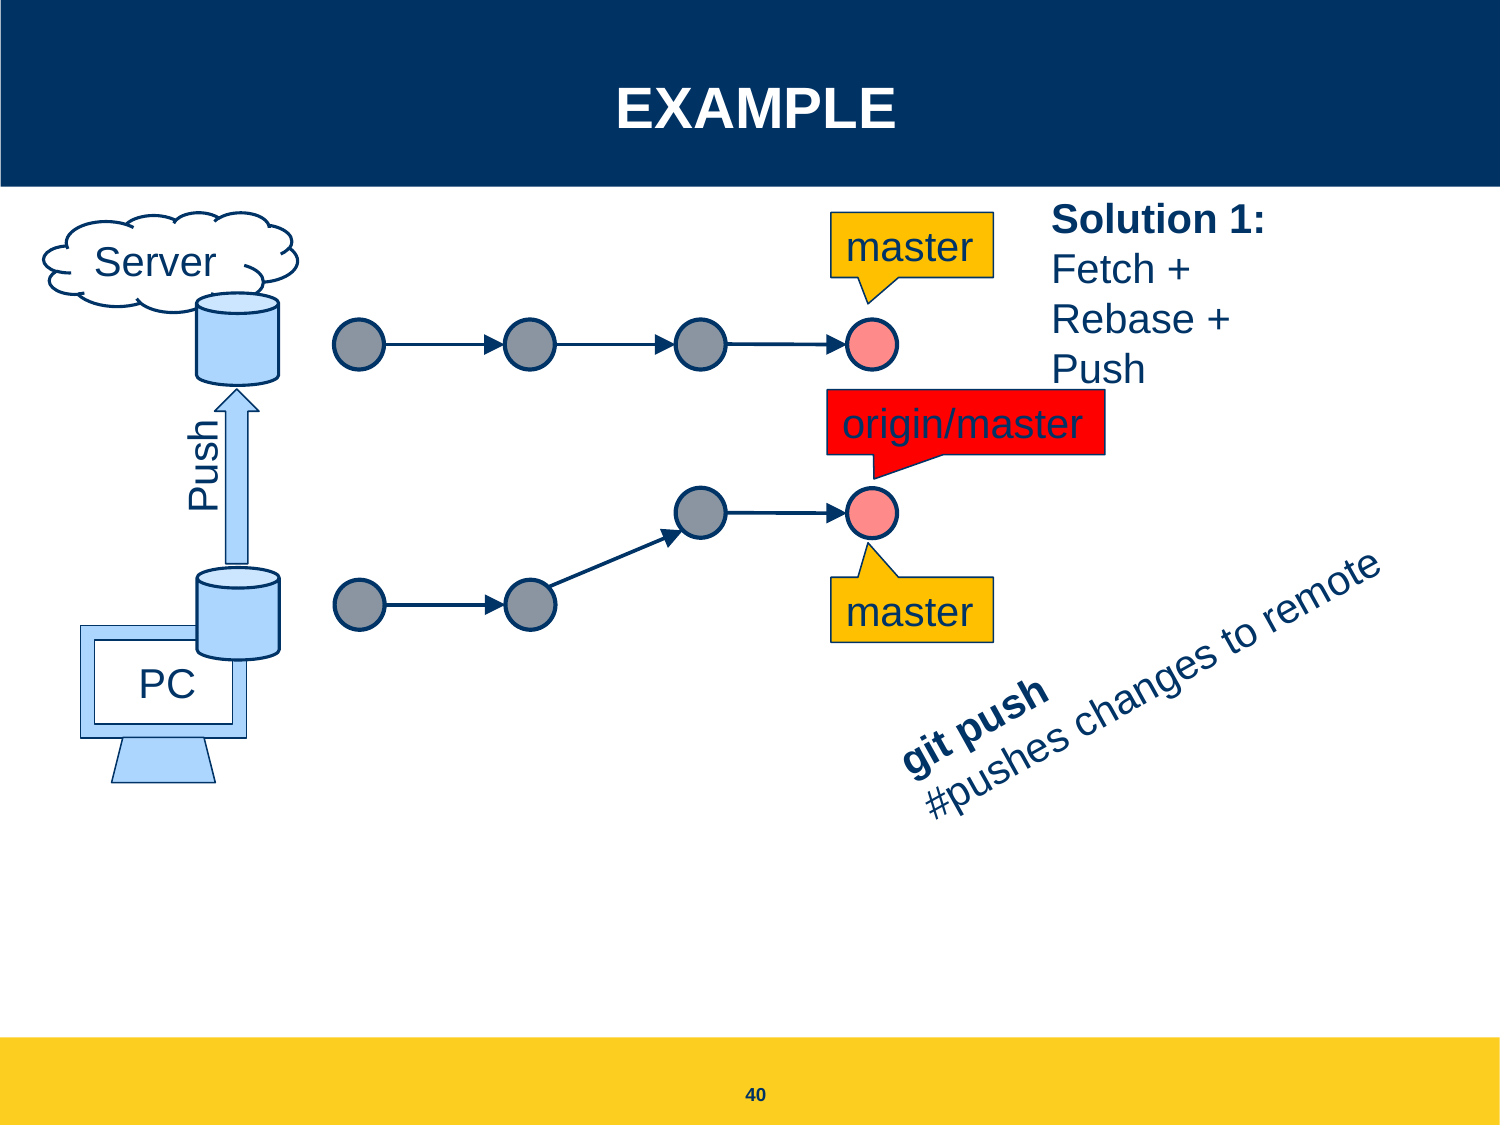

# Example
Solution 1:
Fetch +
Rebase +
Push
Server
master

origin/master
Push

master

git push
#pushes changes to remote

PC

40